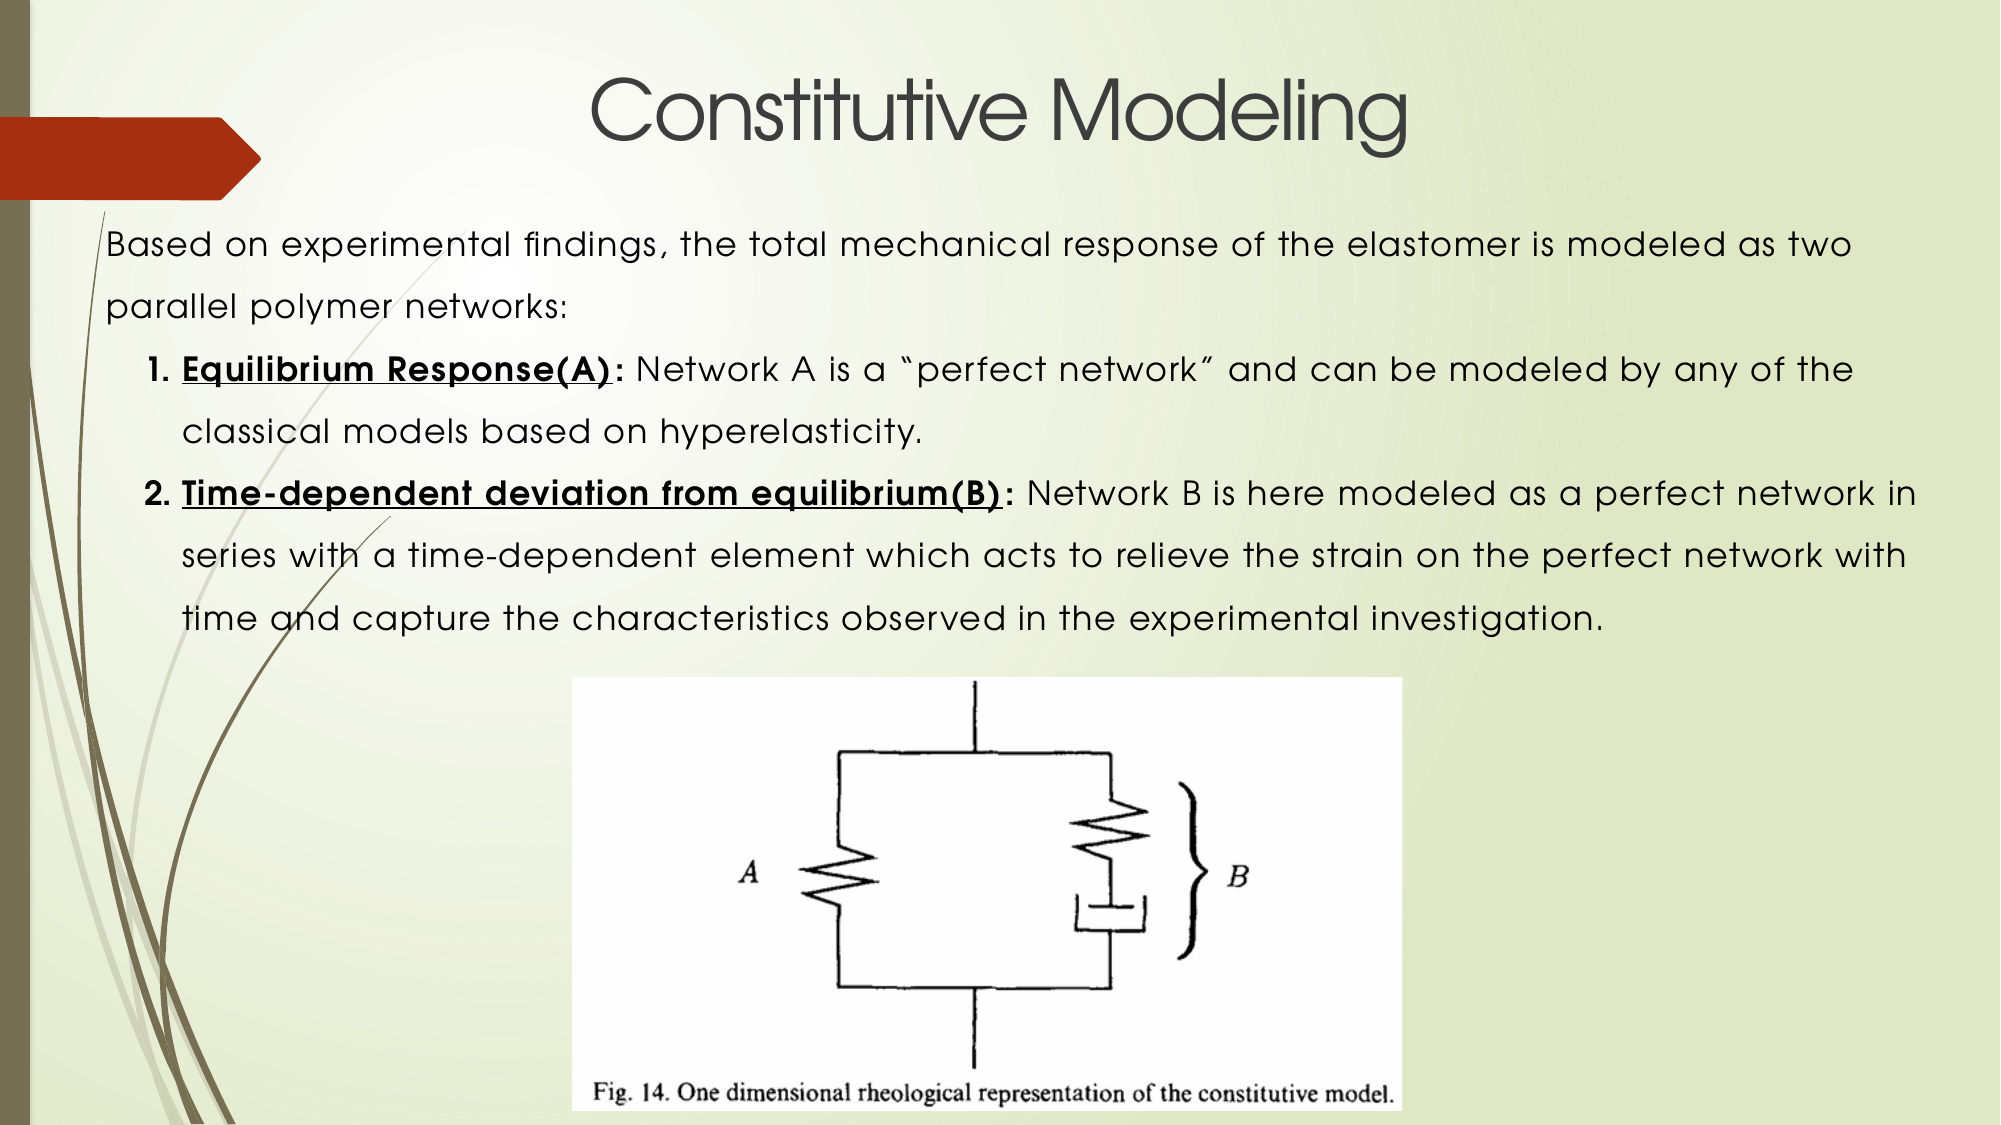

Constitutive Modeling
Based on experimental findings, the total mechanical response of the elastomer is modeled as two parallel polymer networks:
Equilibrium Response(A): Network A is a “perfect network” and can be modeled by any of the classical models based on hyperelasticity.
Time-dependent deviation from equilibrium(B): Network B is here modeled as a perfect network in series with a time-dependent element which acts to relieve the strain on the perfect network with time and capture the characteristics observed in the experimental investigation.